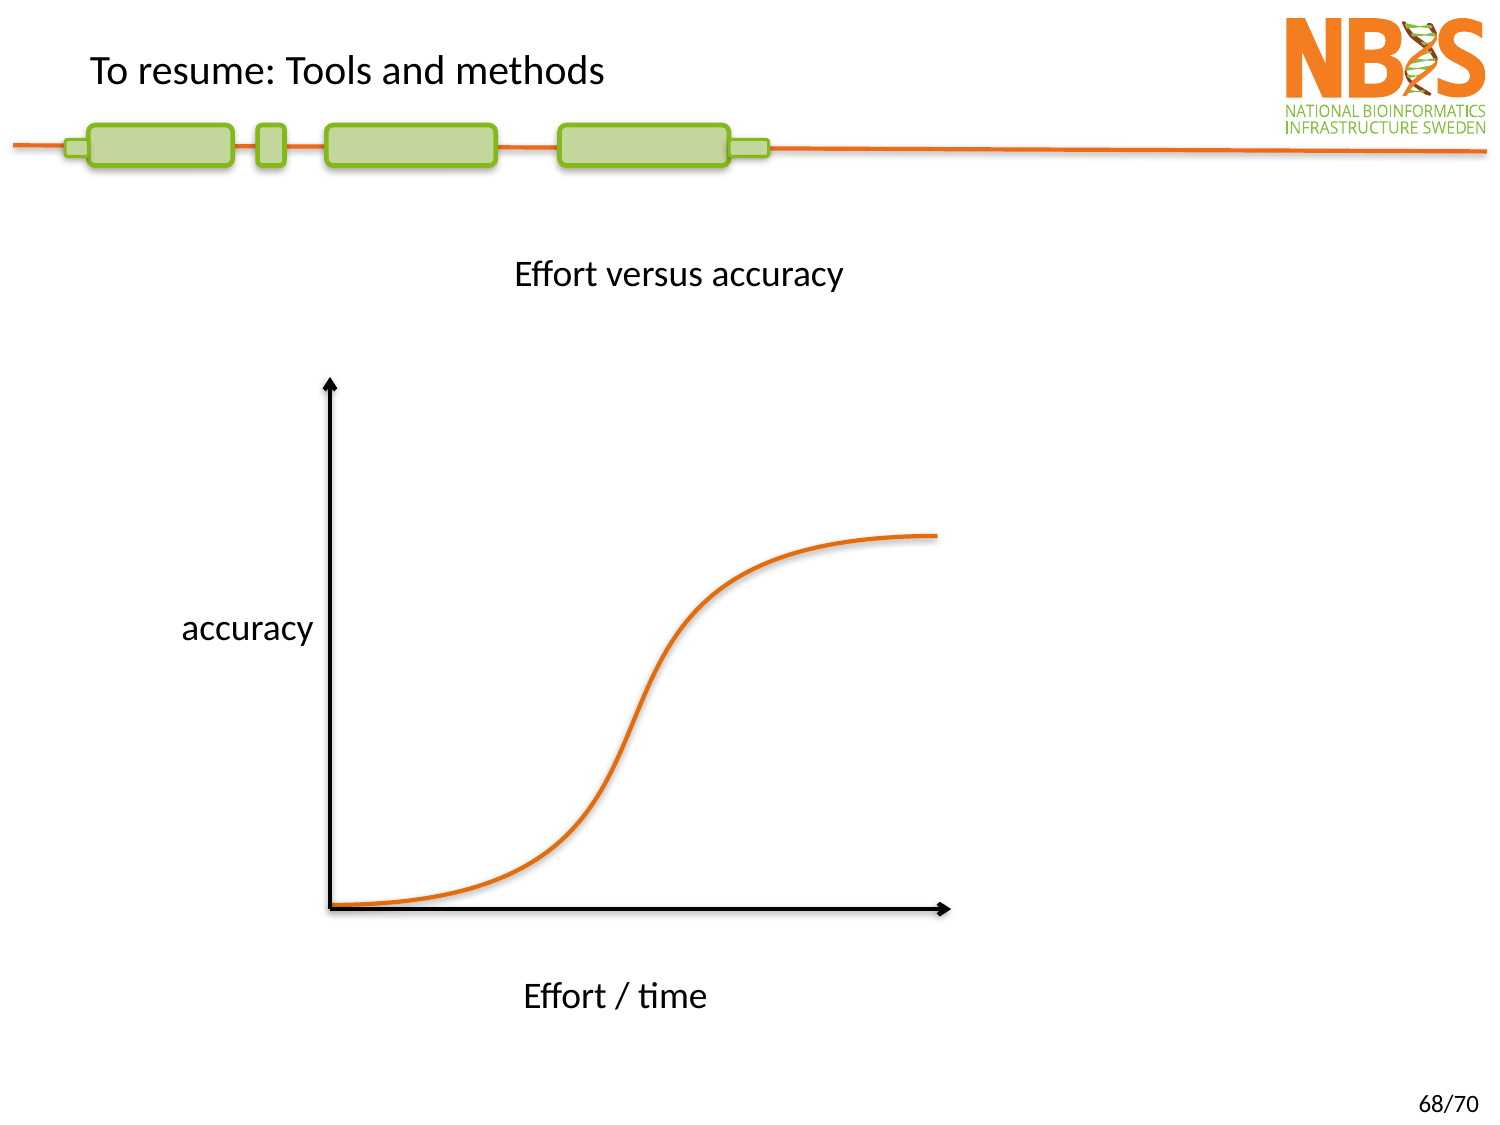

# To resume: Tools and methods
Effort versus accuracy
accuracy
Effort / time
68/70